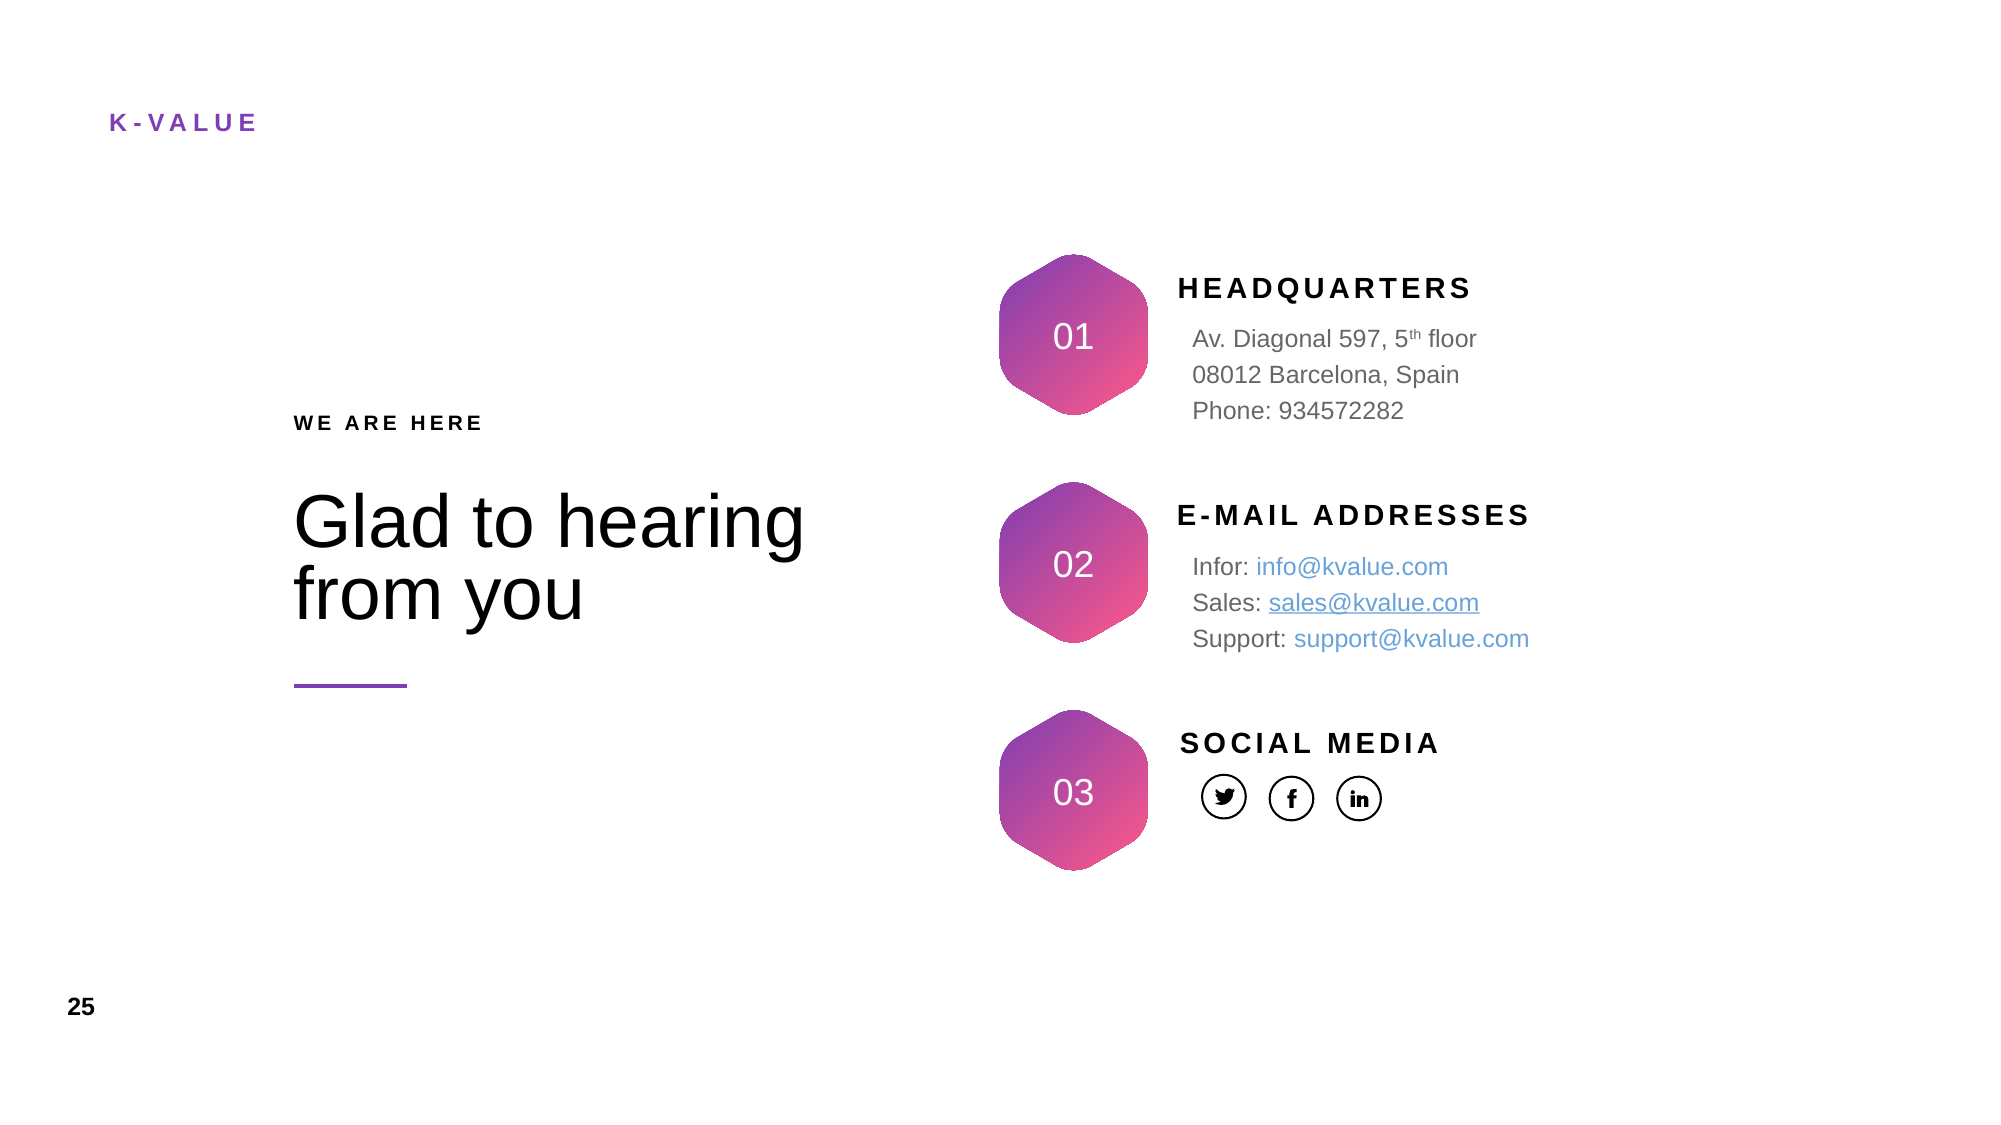

01
HEADQUARTERS
Av. Diagonal 597, 5th floor
08012 Barcelona, Spain
Phone: 934572282
WE ARE HERE
02
E-MAIL ADDRESSES
Infor: info@kvalue.com
Sales: sales@kvalue.com
Support: support@kvalue.com
Glad to hearing
from you
03
SOCIAL MEDIA